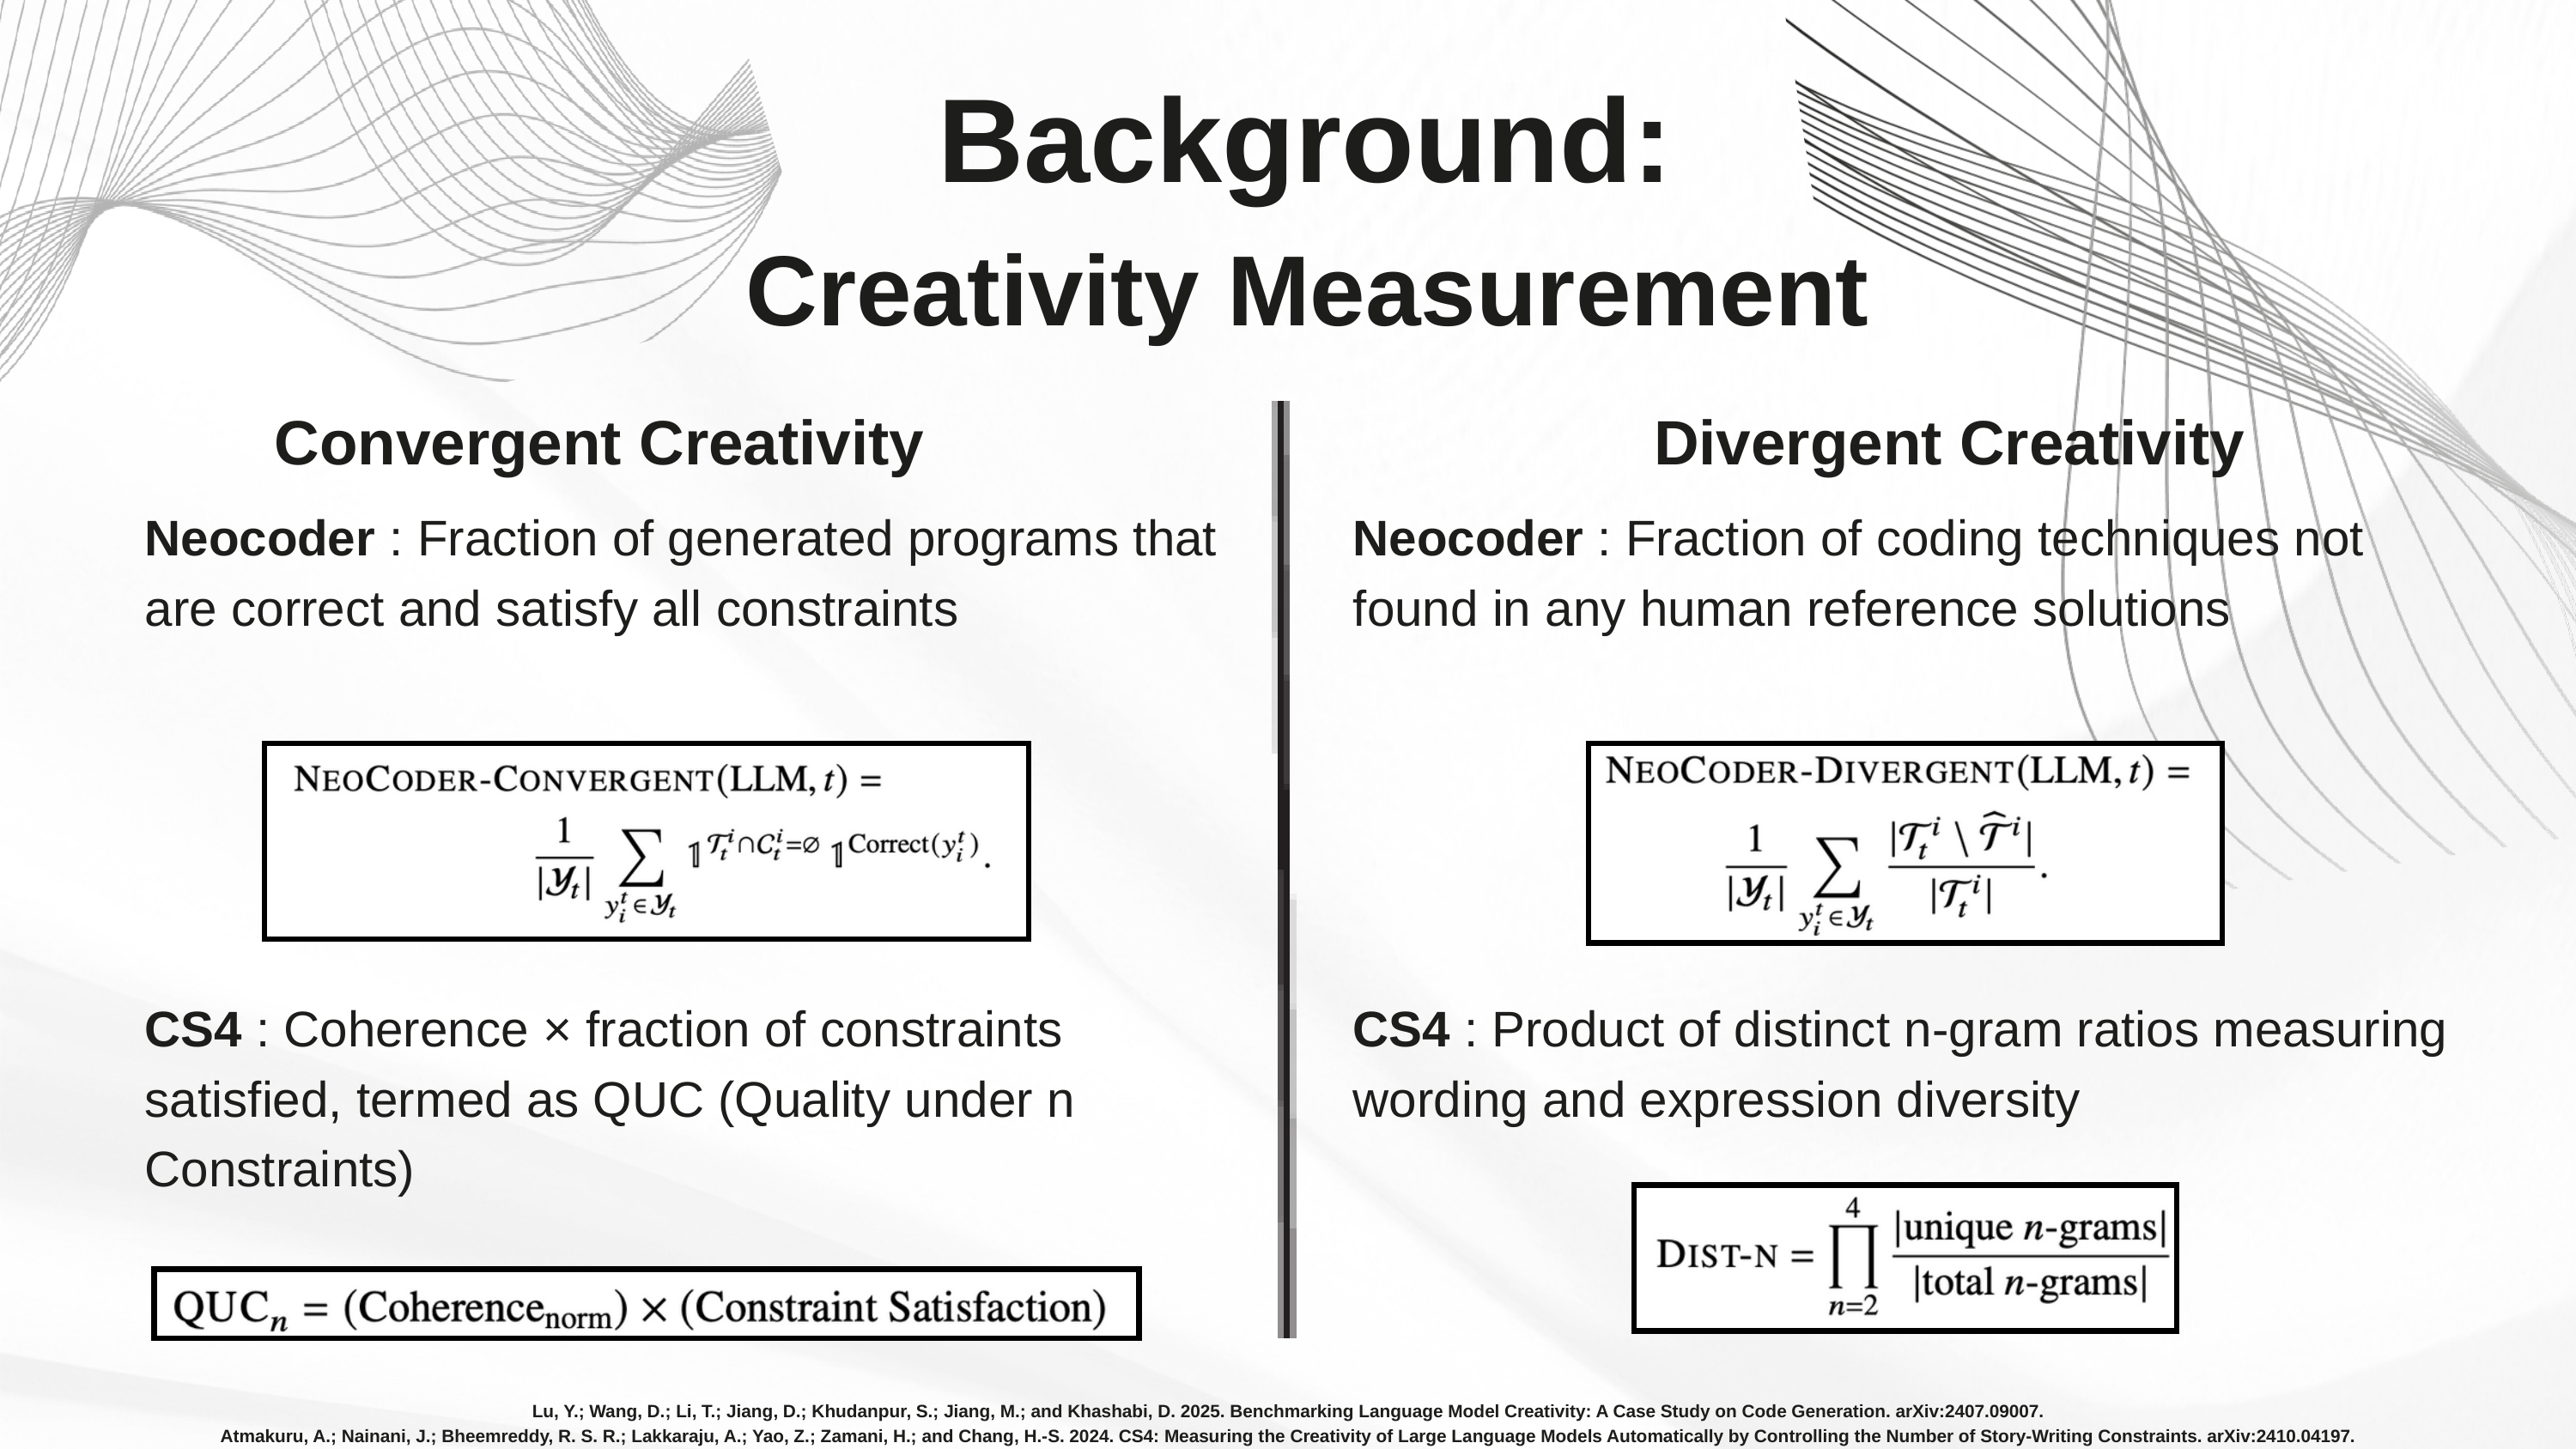

Background:
Creativity Measurement
Convergent Creativity
Divergent Creativity

Neocoder : Fraction of generated programs that are correct and satisfy all constraints

CS4 : Coherence × fraction of constraints satisfied, termed as QUC (Quality under n Constraints)

Neocoder : Fraction of coding techniques not found in any human reference solutions

CS4 : Product of distinct n-gram ratios measuring wording and expression diversity

Lu, Y.; Wang, D.; Li, T.; Jiang, D.; Khudanpur, S.; Jiang, M.; and Khashabi, D. 2025. Benchmarking Language Model Creativity: A Case Study on Code Generation. arXiv:2407.09007.
Atmakuru, A.; Nainani, J.; Bheemreddy, R. S. R.; Lakkaraju, A.; Yao, Z.; Zamani, H.; and Chang, H.-S. 2024. CS4: Measuring the Creativity of Large Language Models Automatically by Controlling the Number of Story-Writing Constraints. arXiv:2410.04197.